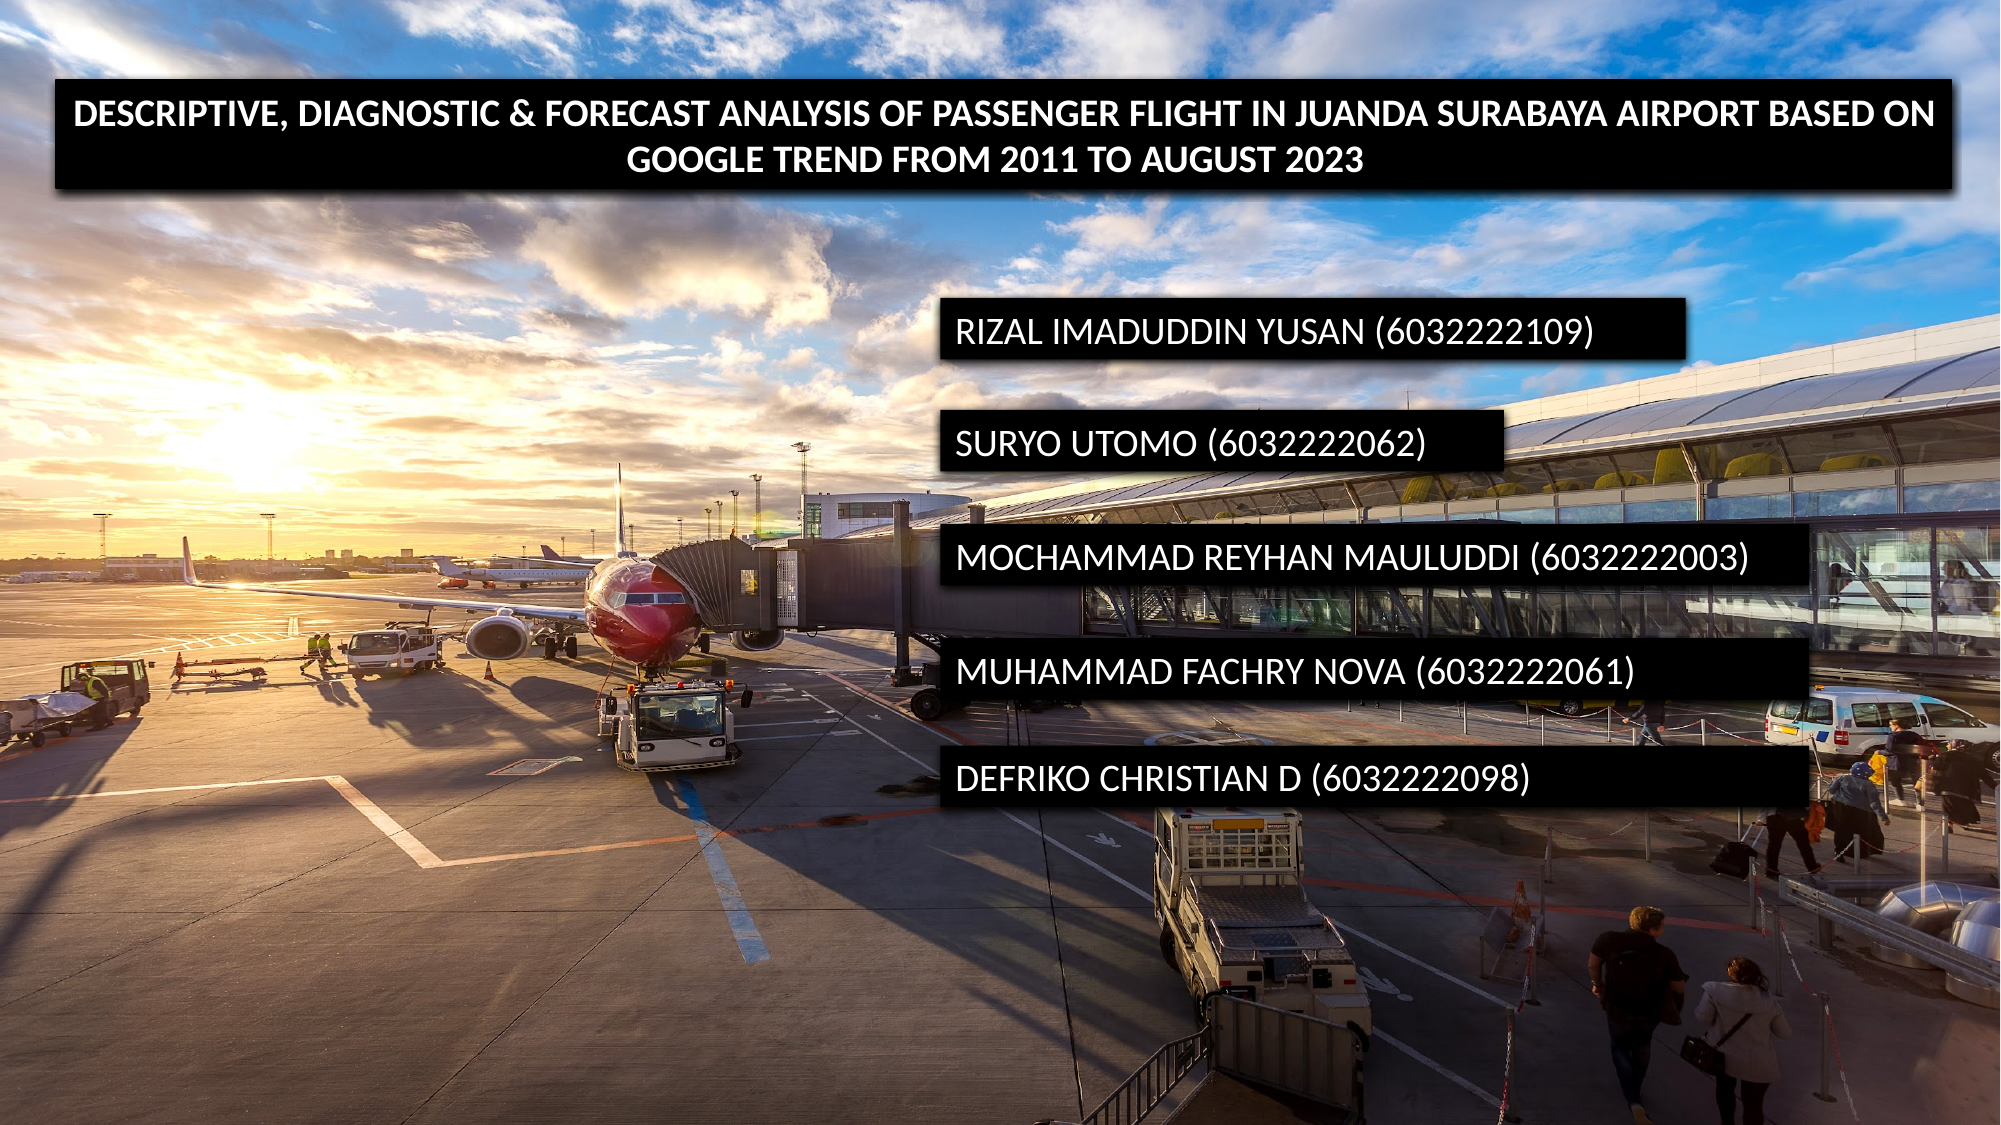

DESCRIPTIVE, DIAGNOSTIC & FORECAST ANALYSIS OF PASSENGER FLIGHT IN JUANDA SURABAYA AIRPORT BASED ON GOOGLE TREND FROM 2011 TO AUGUST 2023
RIZAL IMADUDDIN YUSAN (6032222109)
SURYO UTOMO (6032222062)
MOCHAMMAD REYHAN MAULUDDI (6032222003)
MUHAMMAD FACHRY NOVA (6032222061)
DEFRIKO CHRISTIAN D (6032222098)